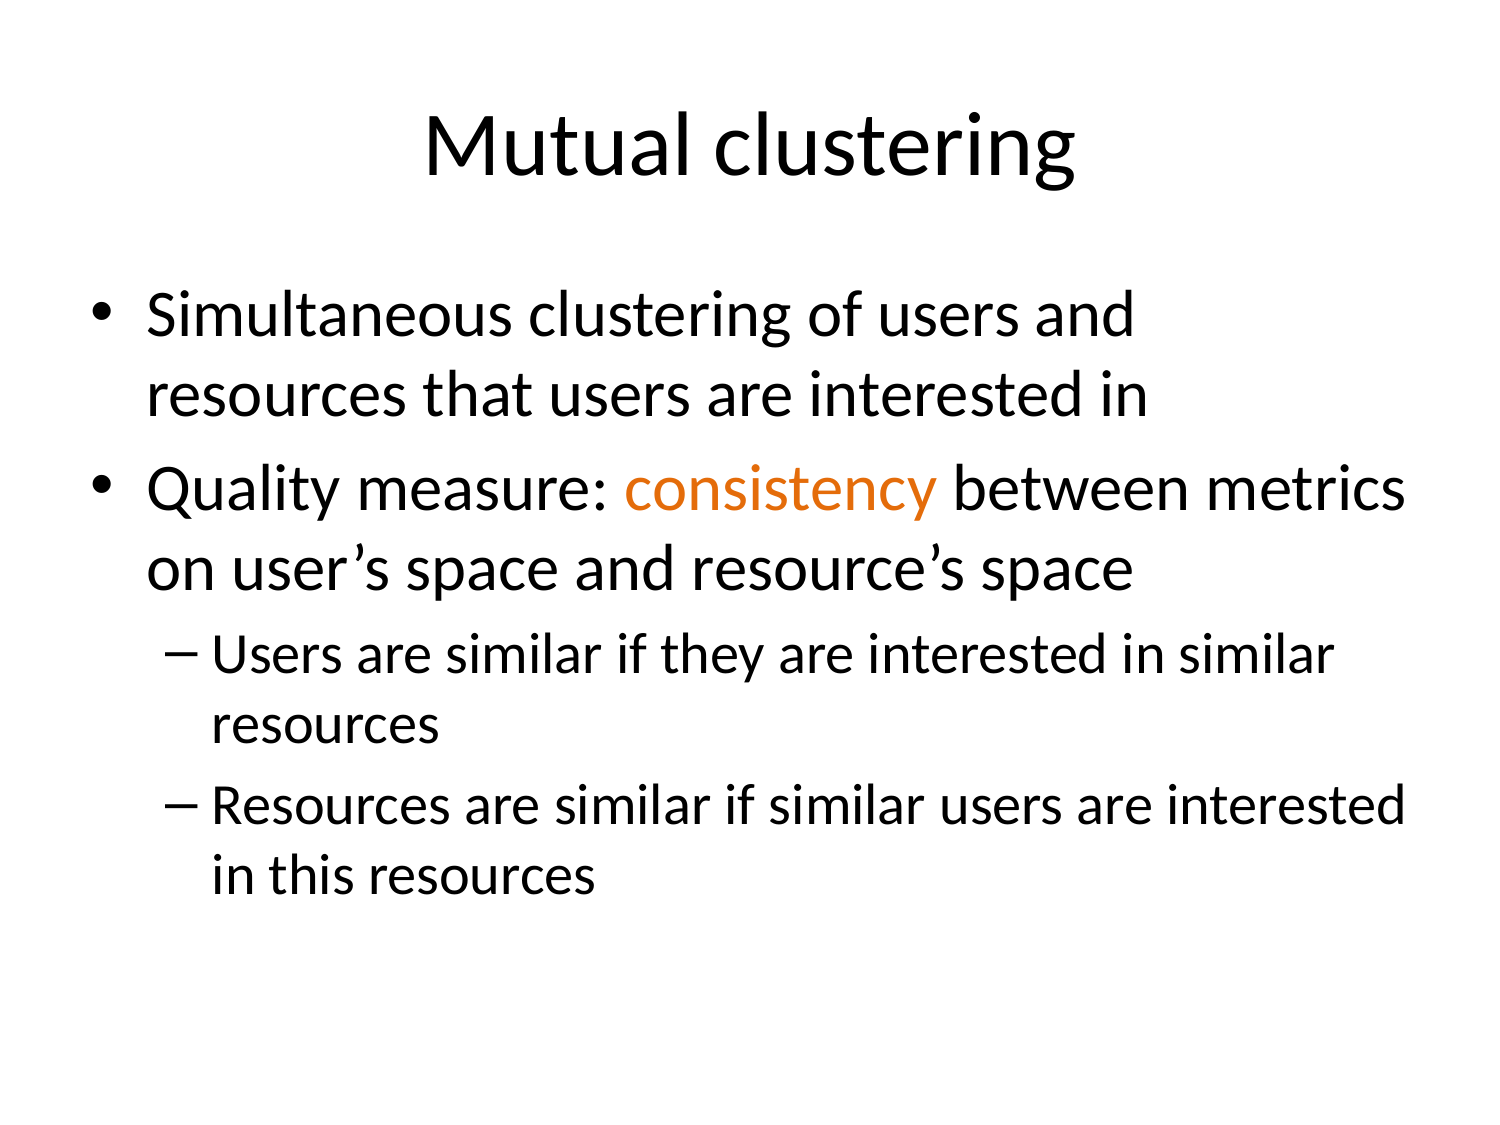

# Mutual clustering
Simultaneous clustering of users and resources that users are interested in
Quality measure: consistency between metrics on user’s space and resource’s space
Users are similar if they are interested in similar resources
Resources are similar if similar users are interested in this resources